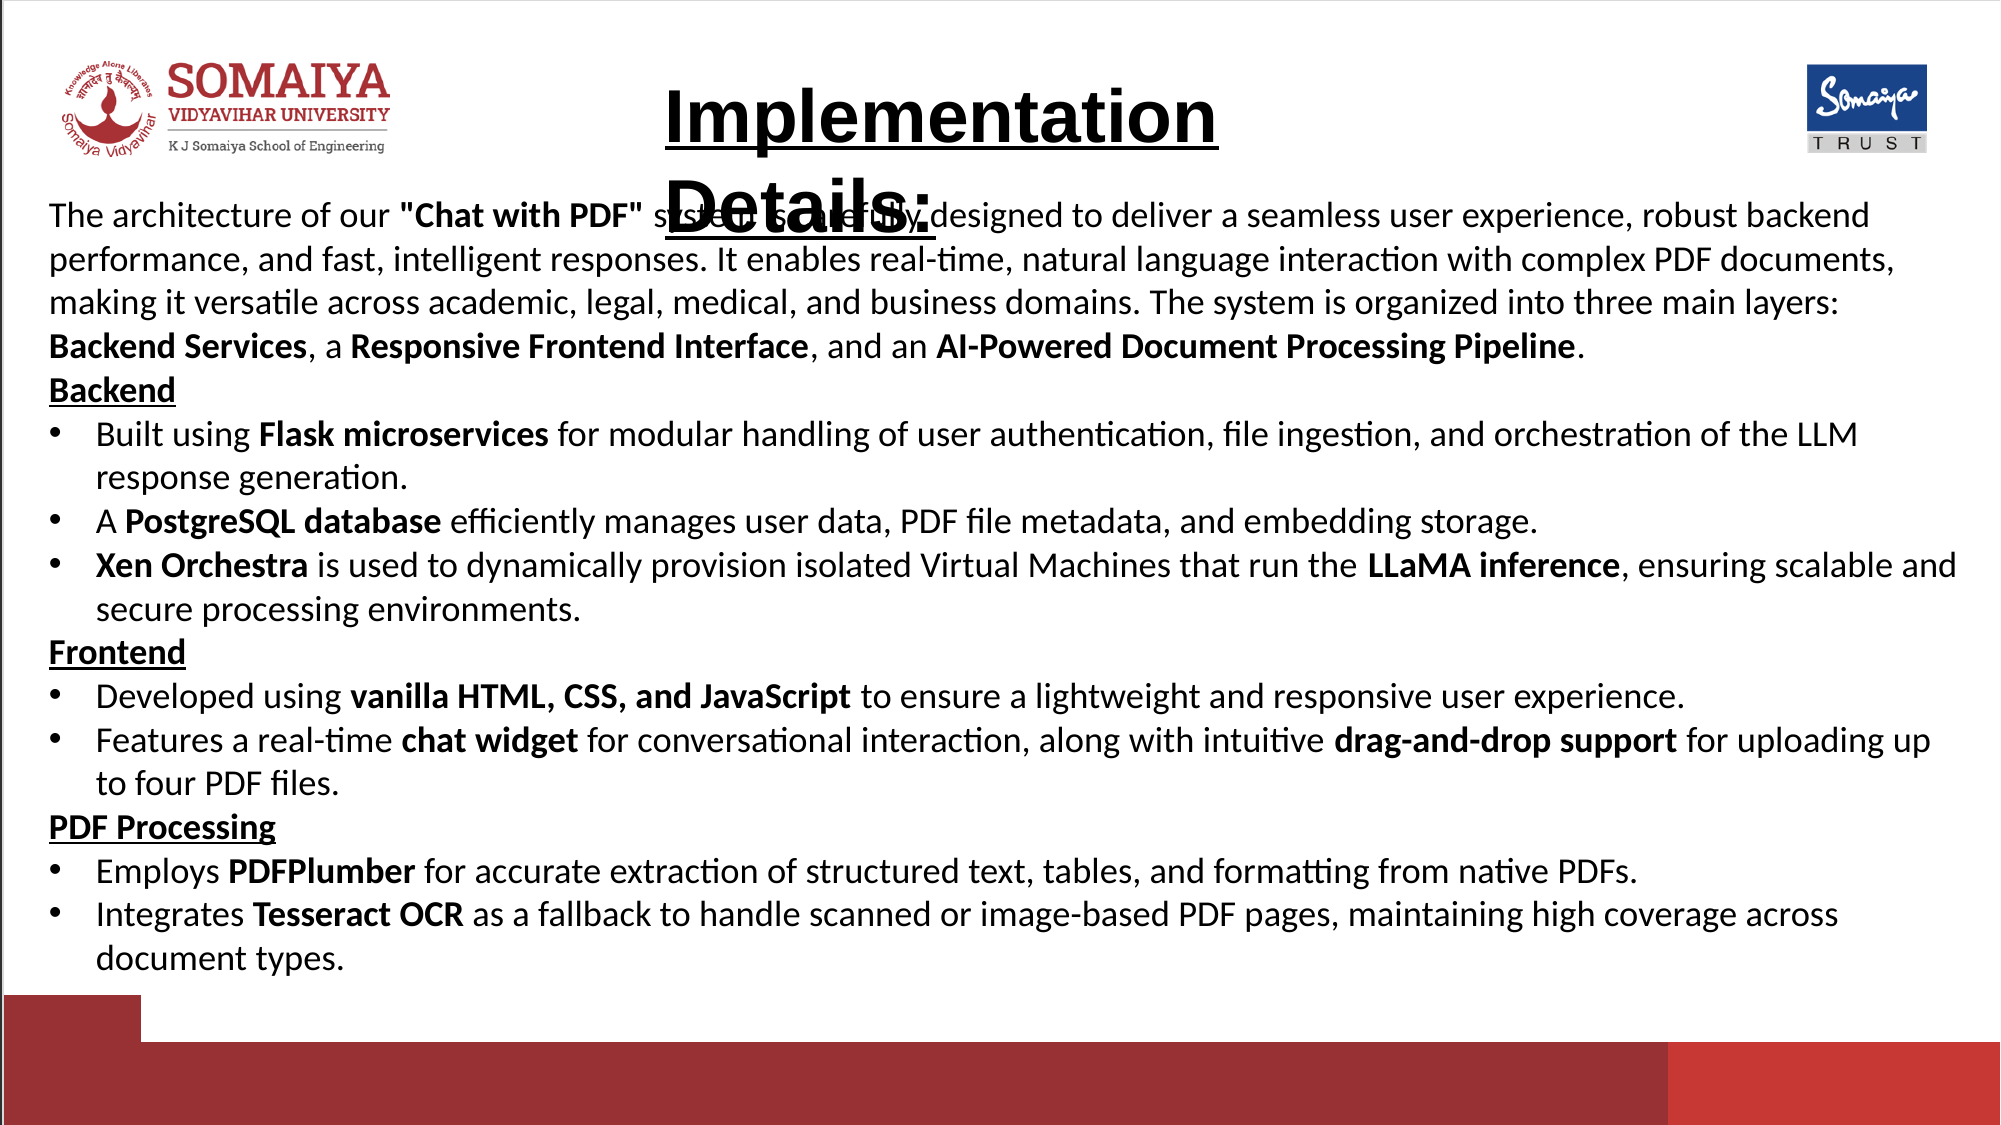

Implementation Details:
The architecture of our "Chat with PDF" system is carefully designed to deliver a seamless user experience, robust backend performance, and fast, intelligent responses. It enables real-time, natural language interaction with complex PDF documents, making it versatile across academic, legal, medical, and business domains. The system is organized into three main layers: Backend Services, a Responsive Frontend Interface, and an AI-Powered Document Processing Pipeline.
Backend
Built using Flask microservices for modular handling of user authentication, file ingestion, and orchestration of the LLM response generation.
A PostgreSQL database efficiently manages user data, PDF file metadata, and embedding storage.
Xen Orchestra is used to dynamically provision isolated Virtual Machines that run the LLaMA inference, ensuring scalable and secure processing environments.
Frontend
Developed using vanilla HTML, CSS, and JavaScript to ensure a lightweight and responsive user experience.
Features a real-time chat widget for conversational interaction, along with intuitive drag-and-drop support for uploading up to four PDF files.
PDF Processing
Employs PDFPlumber for accurate extraction of structured text, tables, and formatting from native PDFs.
Integrates Tesseract OCR as a fallback to handle scanned or image-based PDF pages, maintaining high coverage across document types.